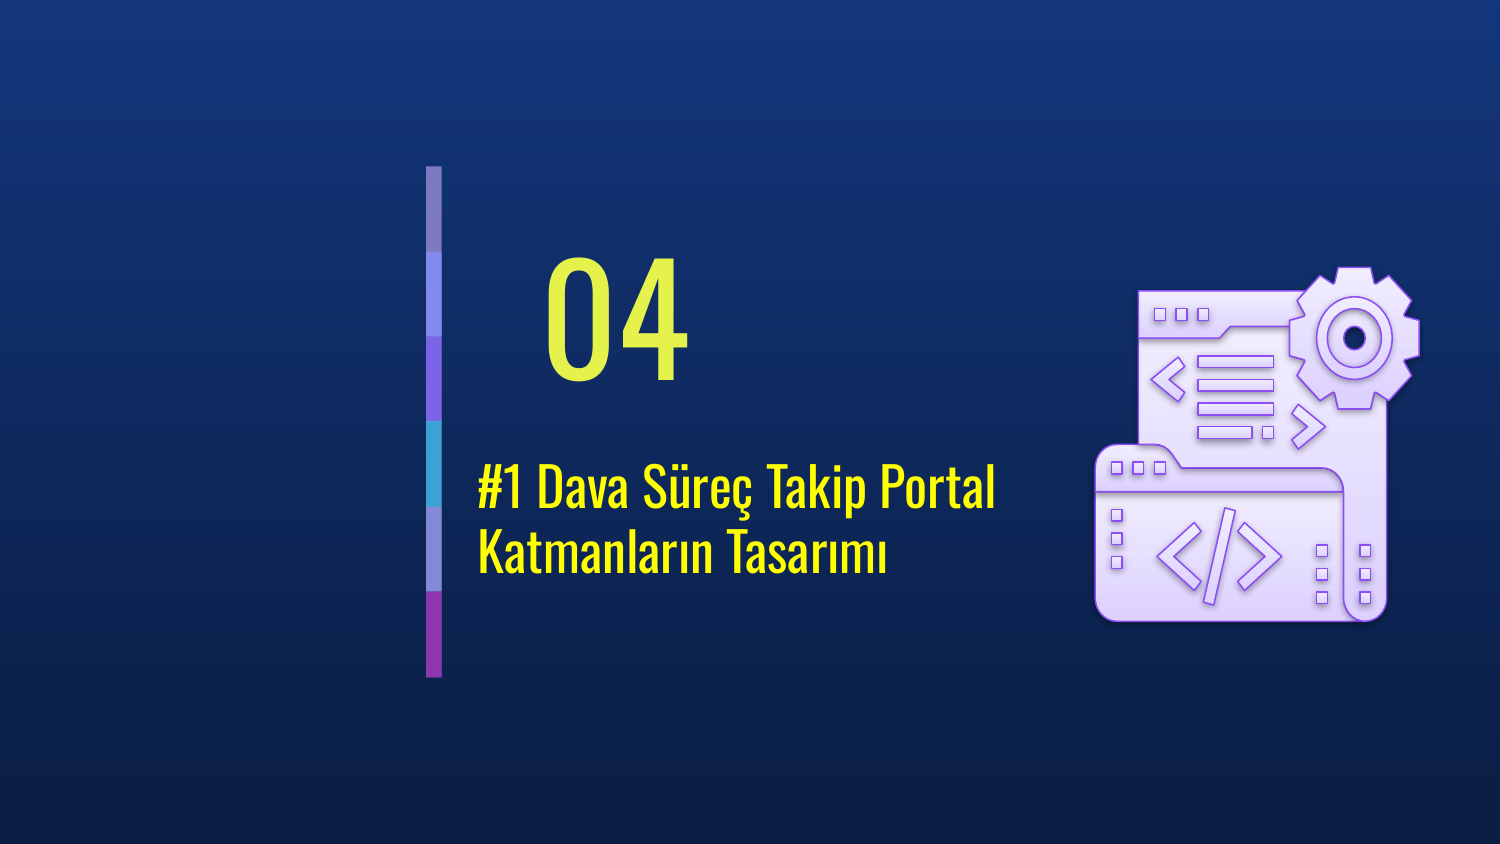

# 04

#1 Dava Süreç Takip Portal
Katmanların Tasarımı